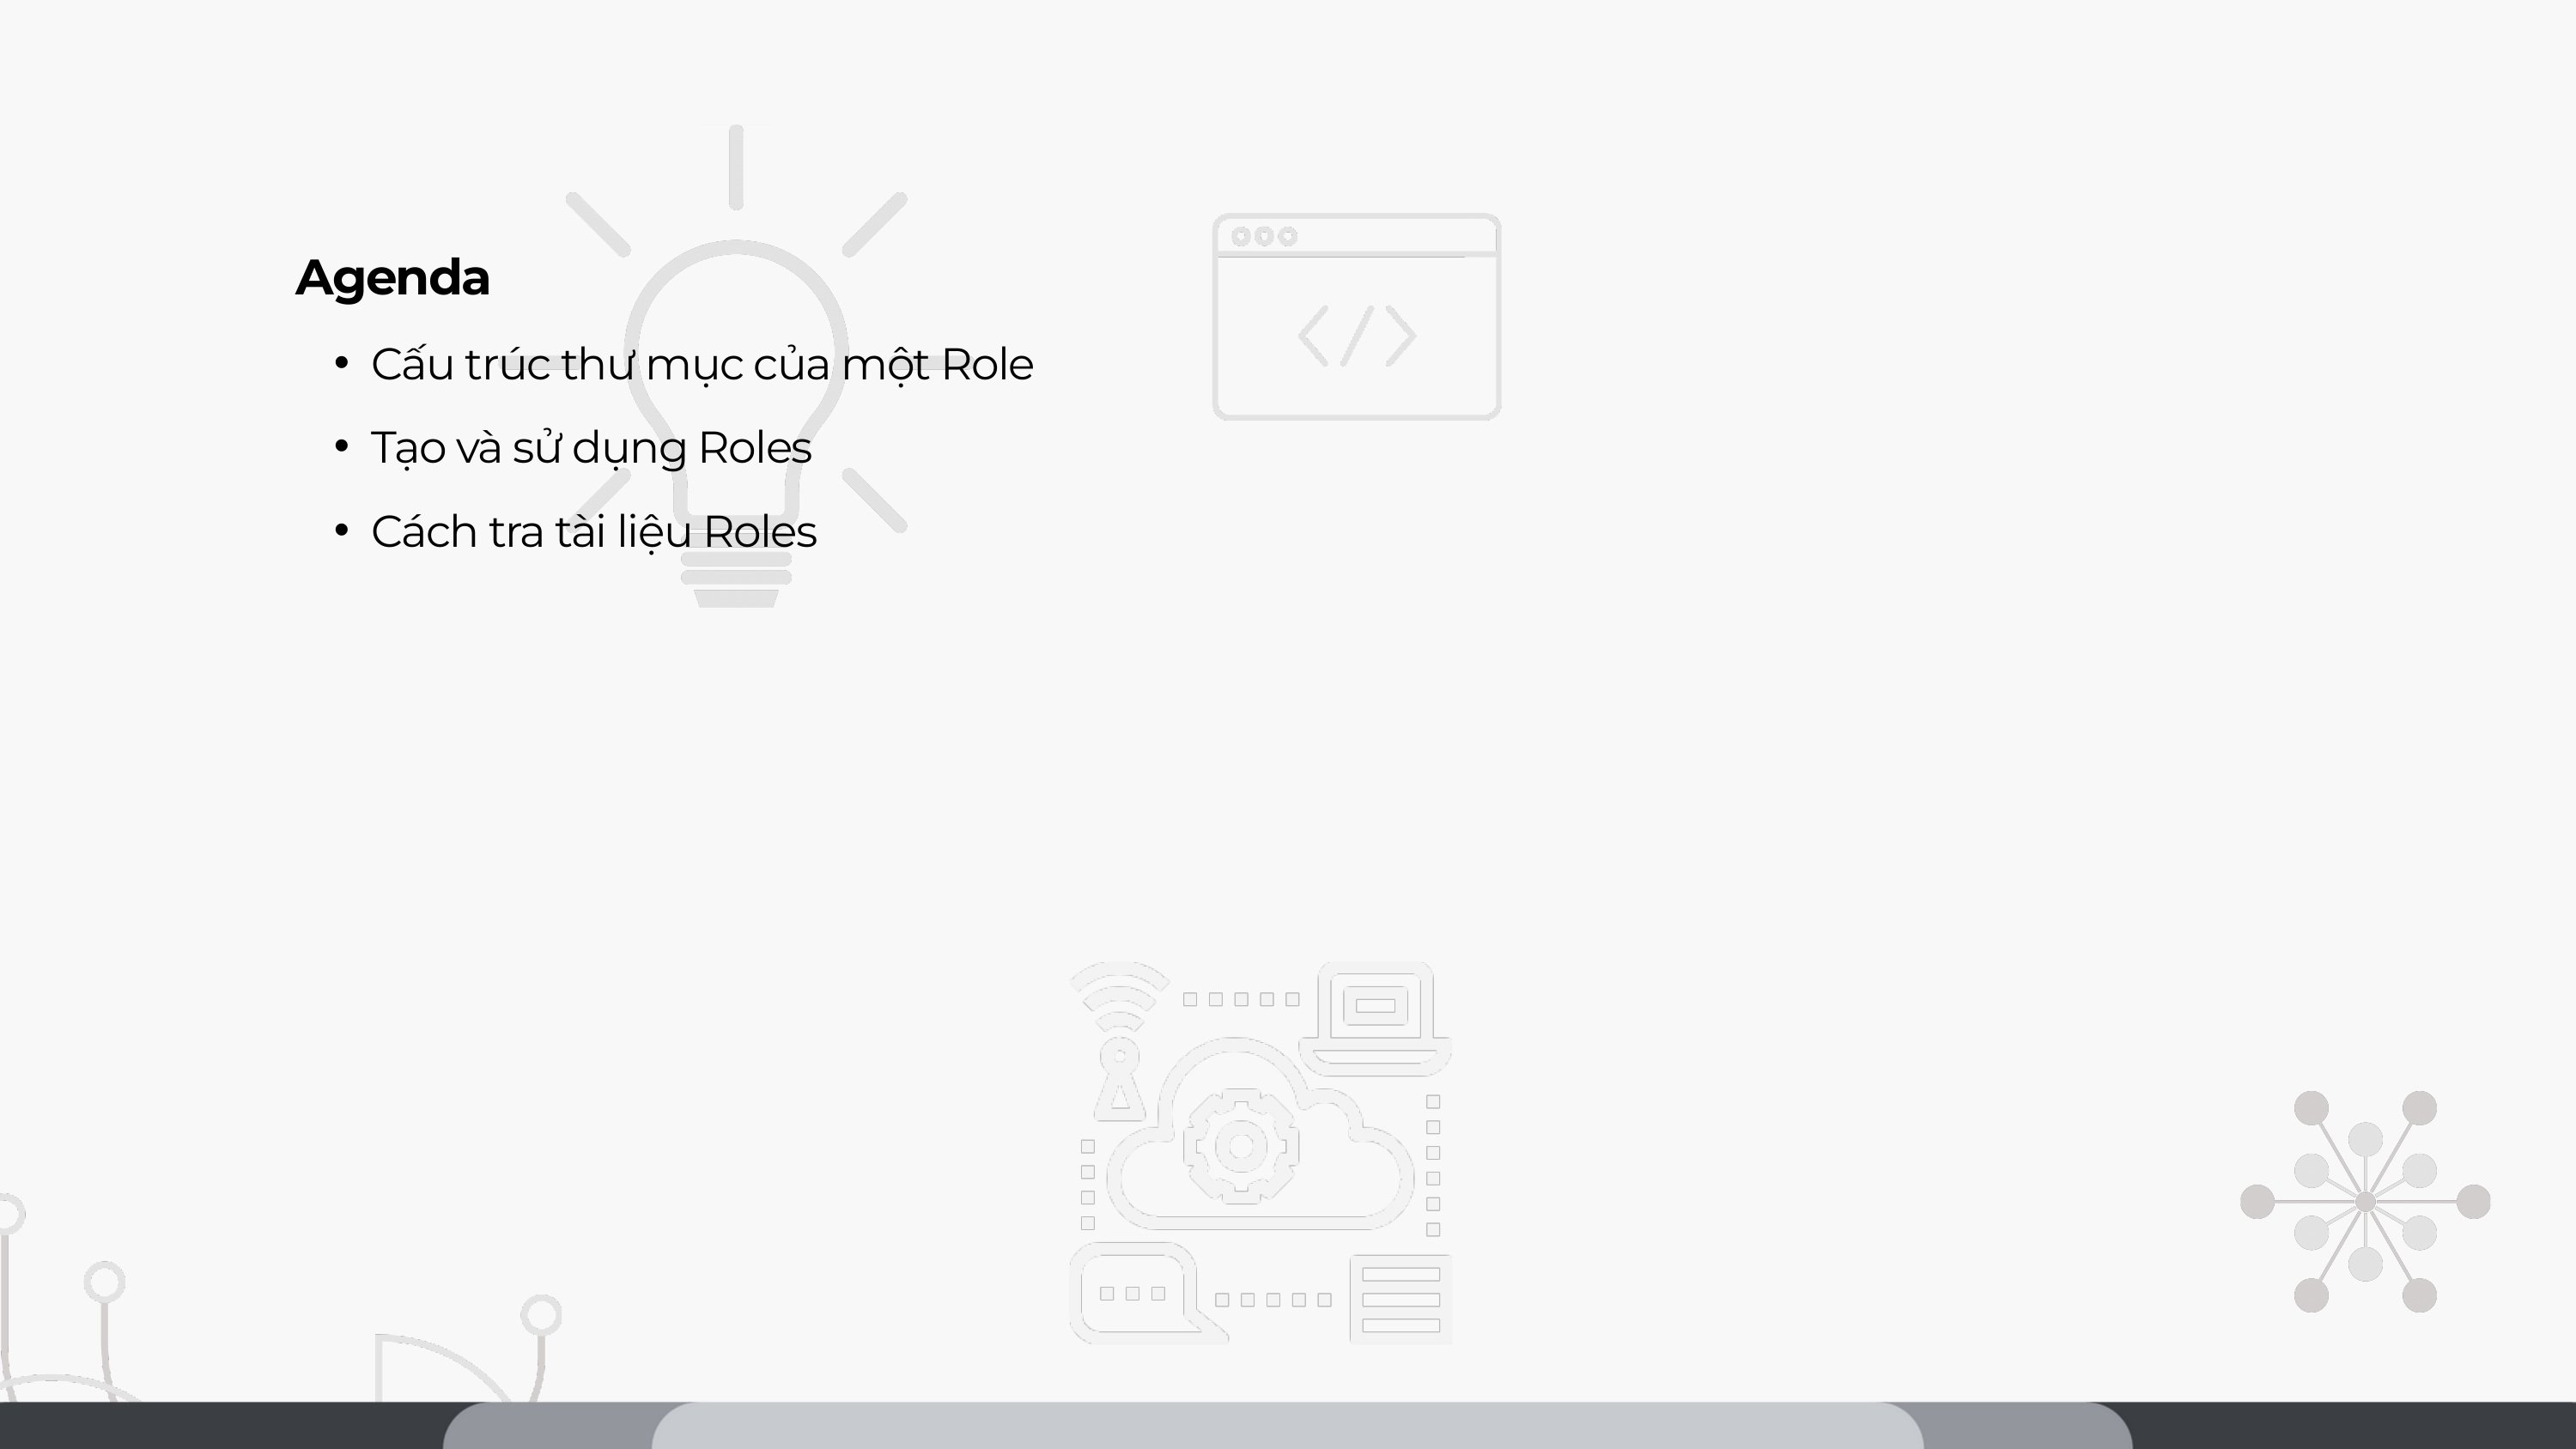

Agenda
Cấu trúc thư mục của một Role
Tạo và sử dụng Roles
Cách tra tài liệu Roles